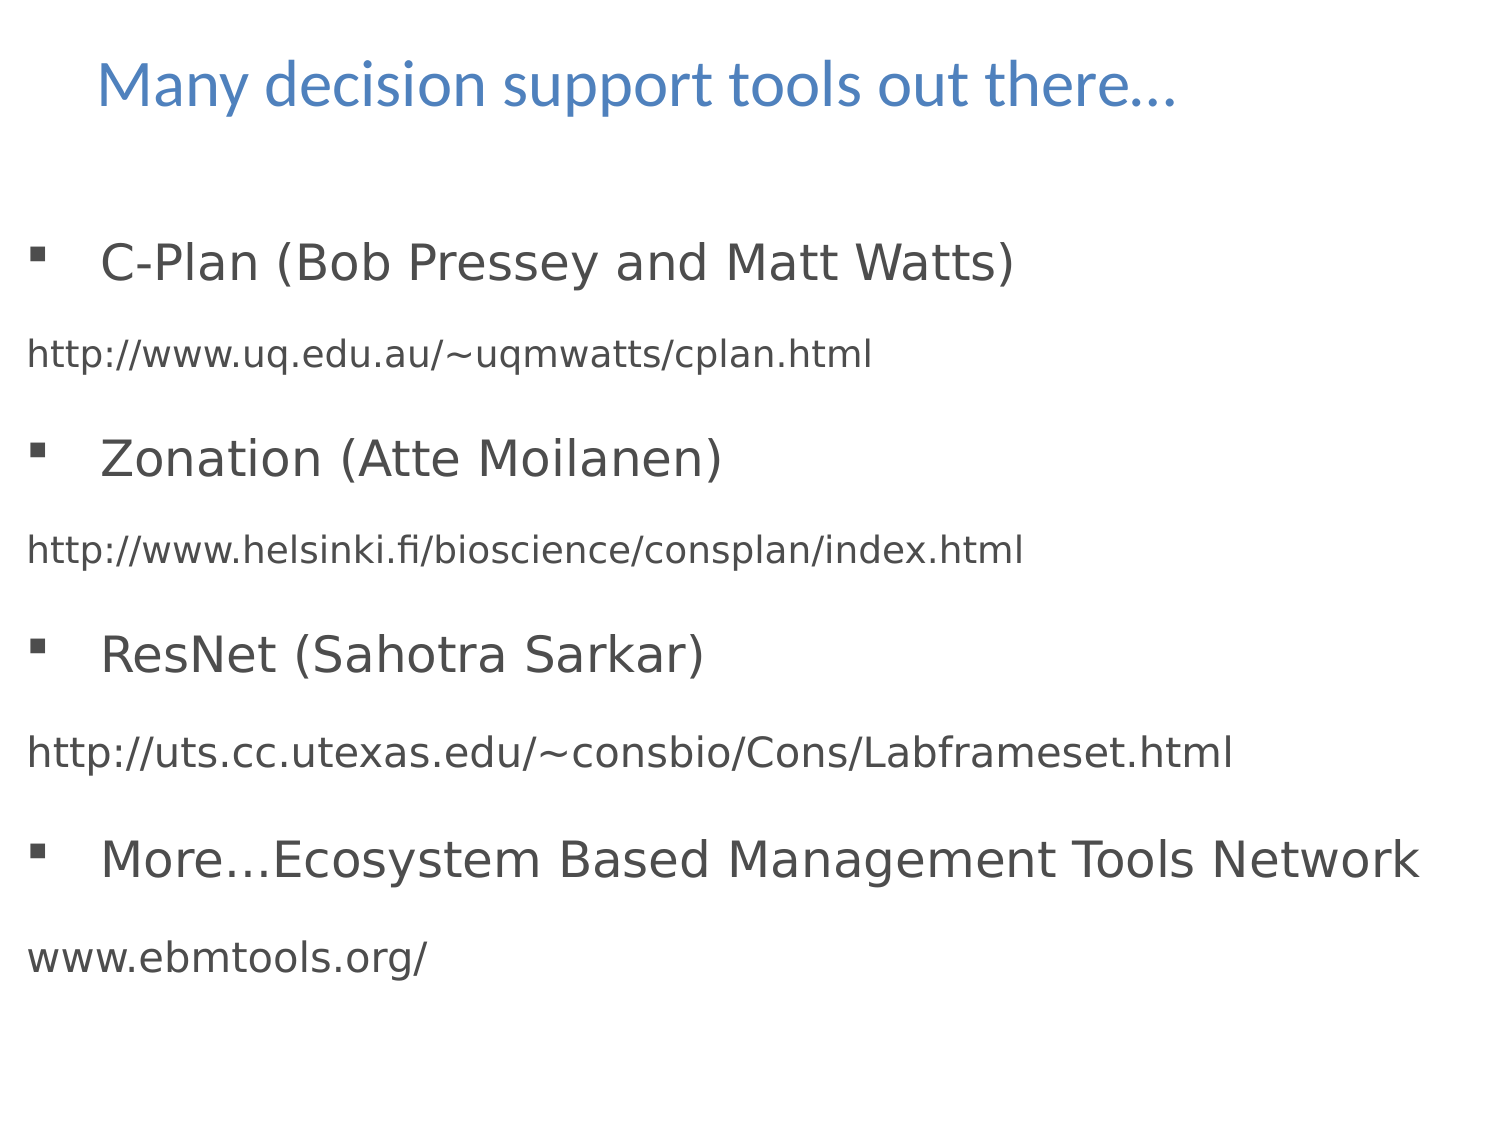

Many decision support tools out there…
C-Plan (Bob Pressey and Matt Watts)
http://www.uq.edu.au/~uqmwatts/cplan.html
Zonation (Atte Moilanen)
http://www.helsinki.fi/bioscience/consplan/index.html
ResNet (Sahotra Sarkar)
http://uts.cc.utexas.edu/~consbio/Cons/Labframeset.html
More...Ecosystem Based Management Tools Network
www.ebmtools.org/